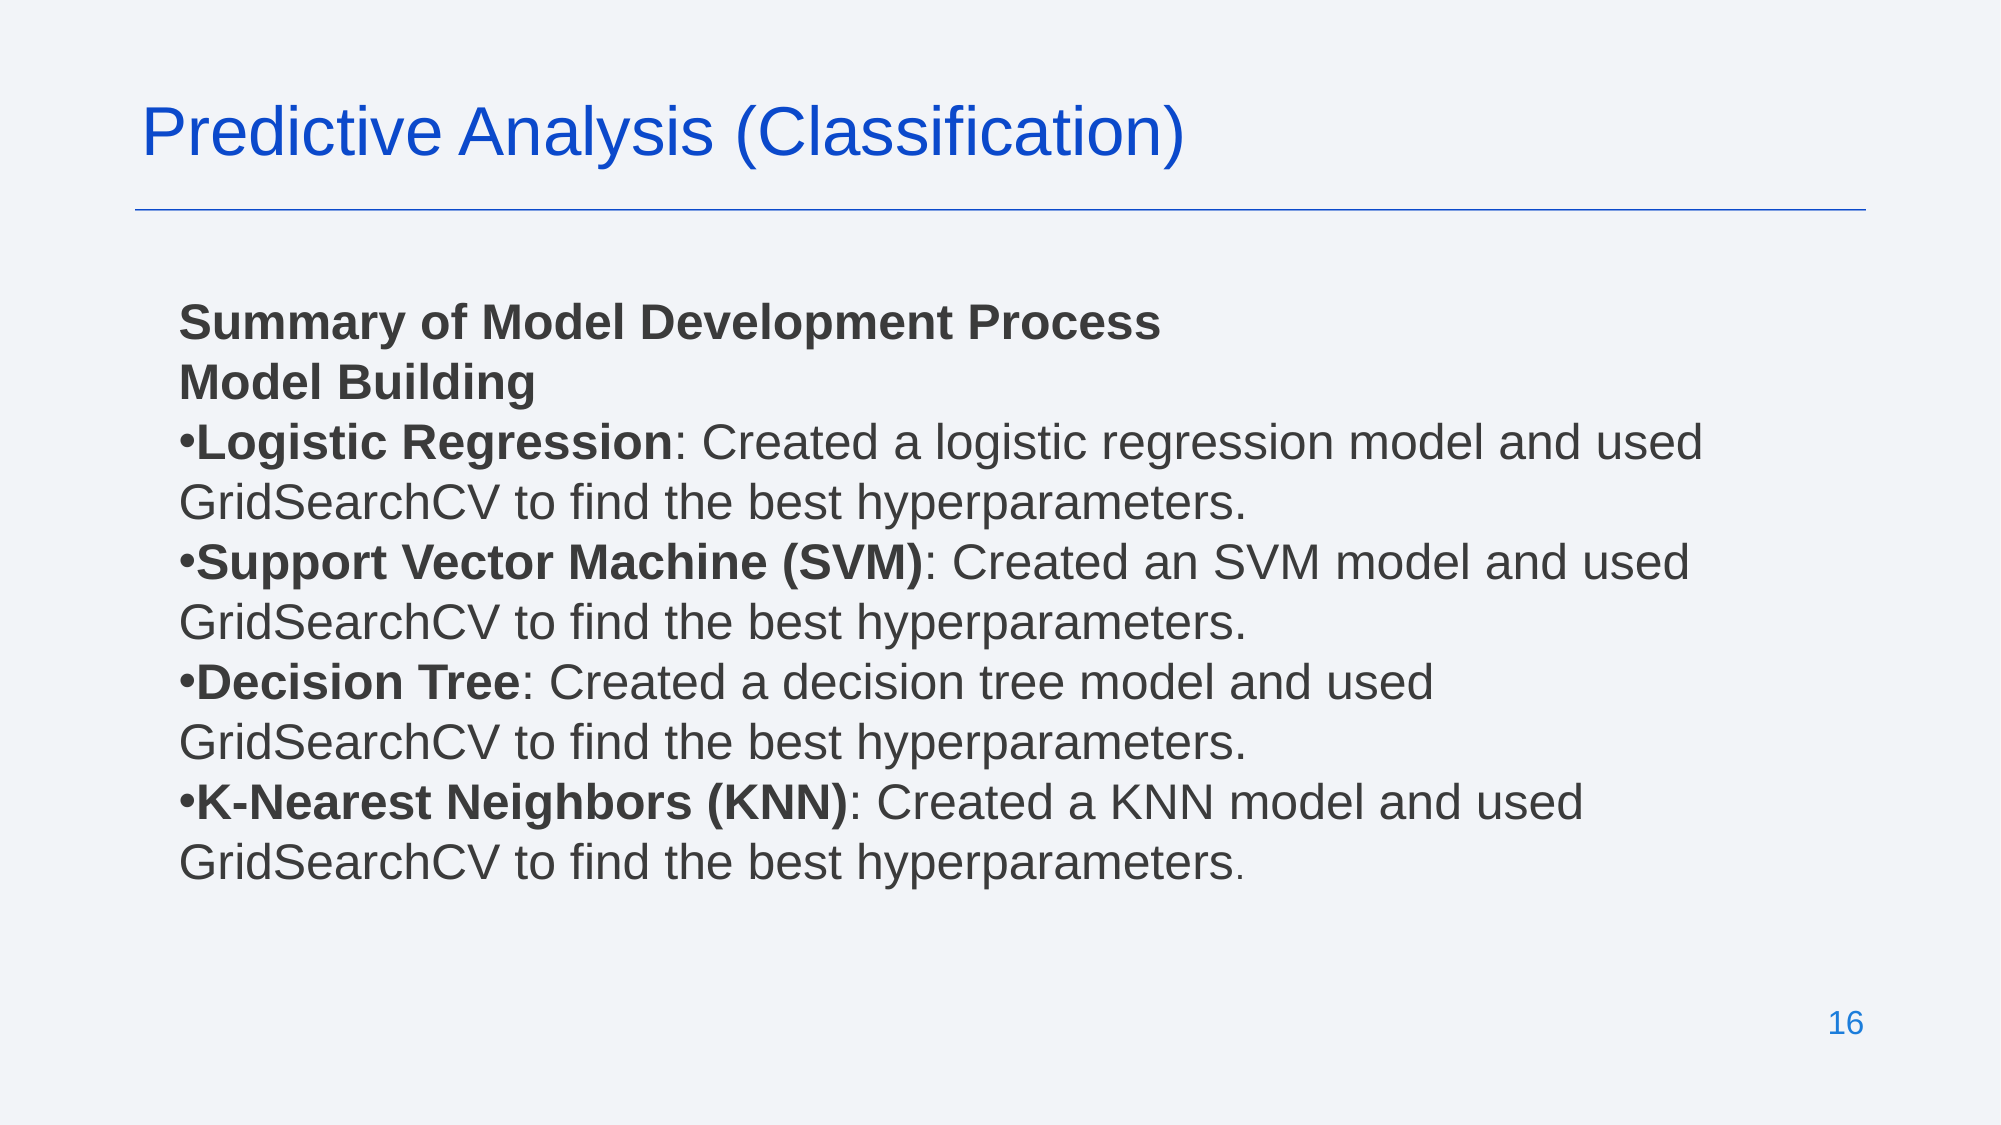

Predictive Analysis (Classification)
Summary of Model Development Process
Model Building
Logistic Regression: Created a logistic regression model and used GridSearchCV to find the best hyperparameters.
Support Vector Machine (SVM): Created an SVM model and used GridSearchCV to find the best hyperparameters.
Decision Tree: Created a decision tree model and used GridSearchCV to find the best hyperparameters.
K-Nearest Neighbors (KNN): Created a KNN model and used GridSearchCV to find the best hyperparameters.

16